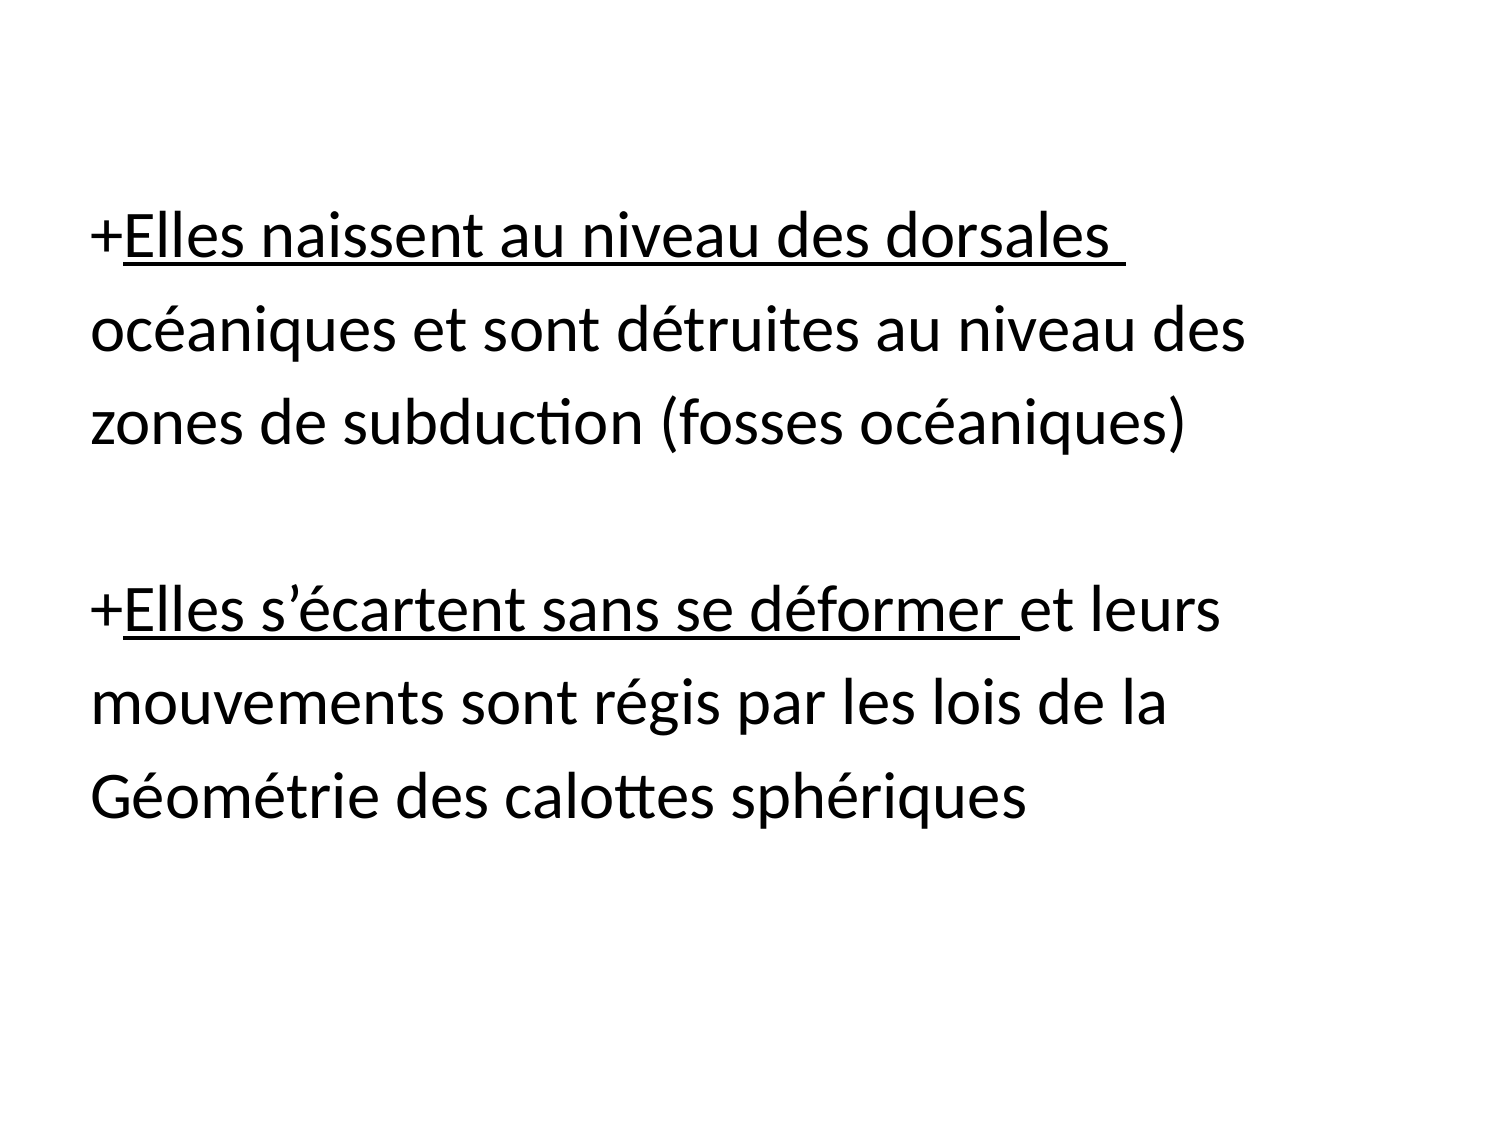

+Elles naissent au niveau des dorsales
océaniques et sont détruites au niveau des
zones de subduction (fosses océaniques)

+Elles s’écartent sans se déformer et leurs
mouvements sont régis par les lois de la
Géométrie des calottes sphériques